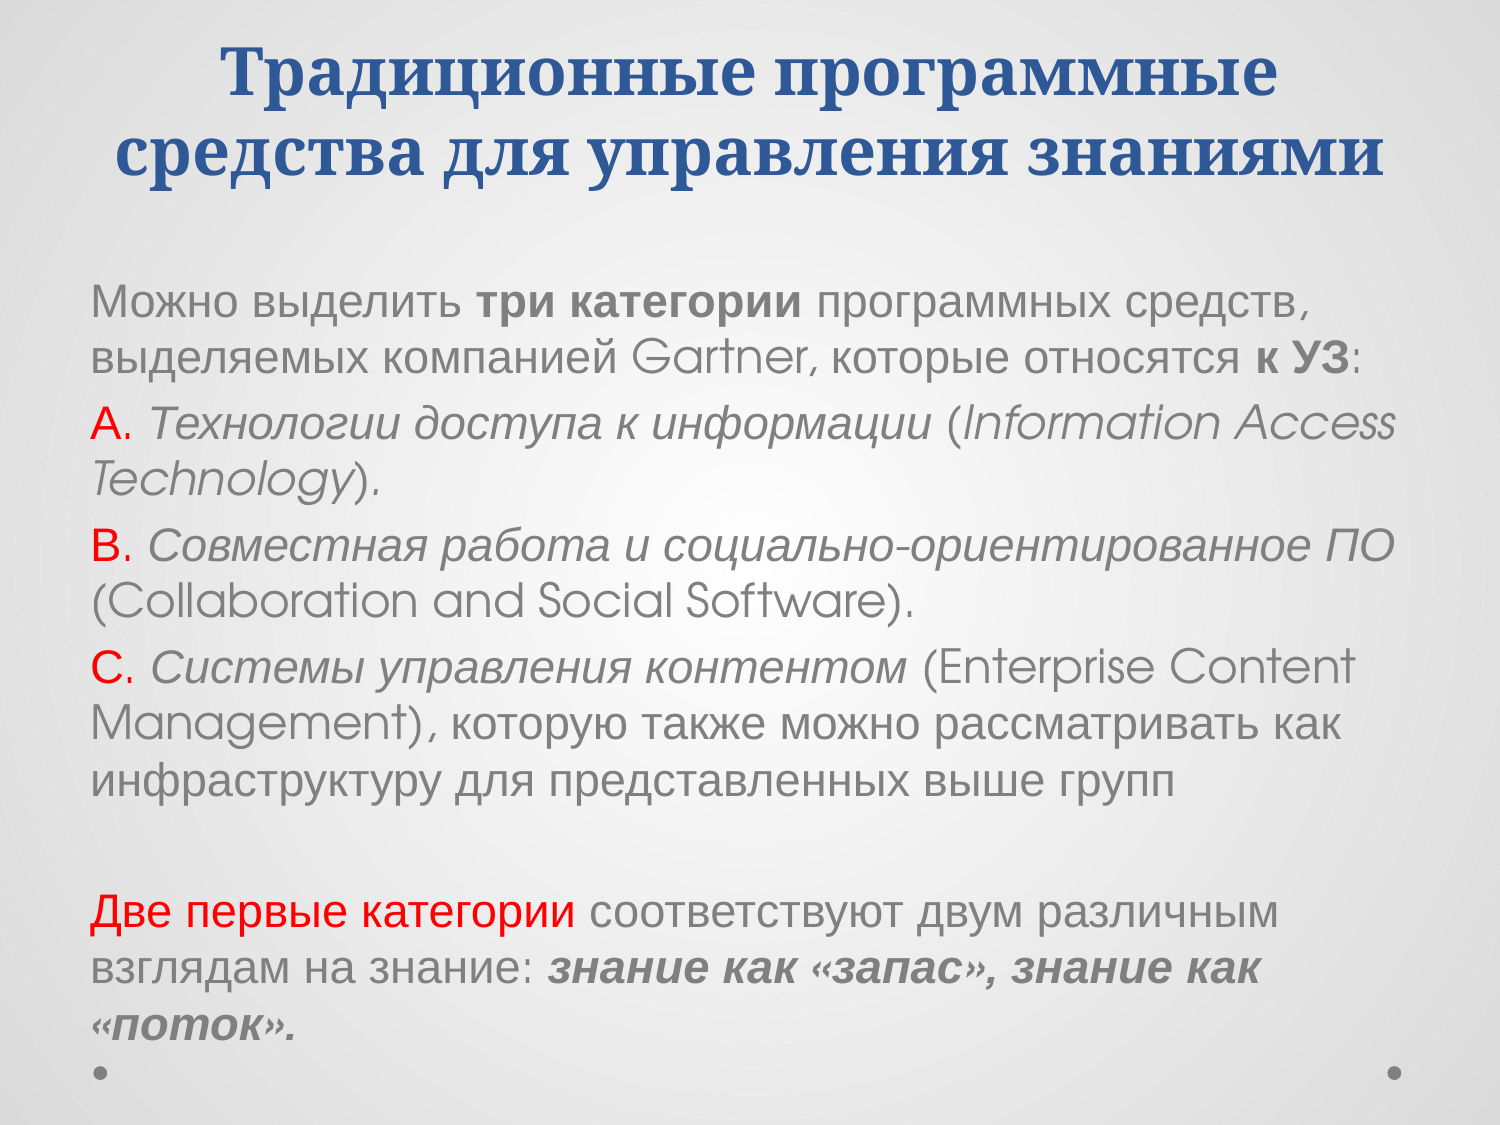

# Традиционные программные средства для управления знаниями
Можно выделить три категории программных средств, выделяемых компанией Gartner, которые относятся к УЗ:
А. Технологии доступа к информации (Information Access Technology).
В. Совместная работа и социально-ориентированное ПО (Collaboration and Social Software).
С. Системы управления контентом (Enterprise Content Management), которую также можно рассматривать как инфраструктуру для представленных выше групп

Две первые категории соответствуют двум различным взглядам на знание: знание как «запас», знание как «поток».